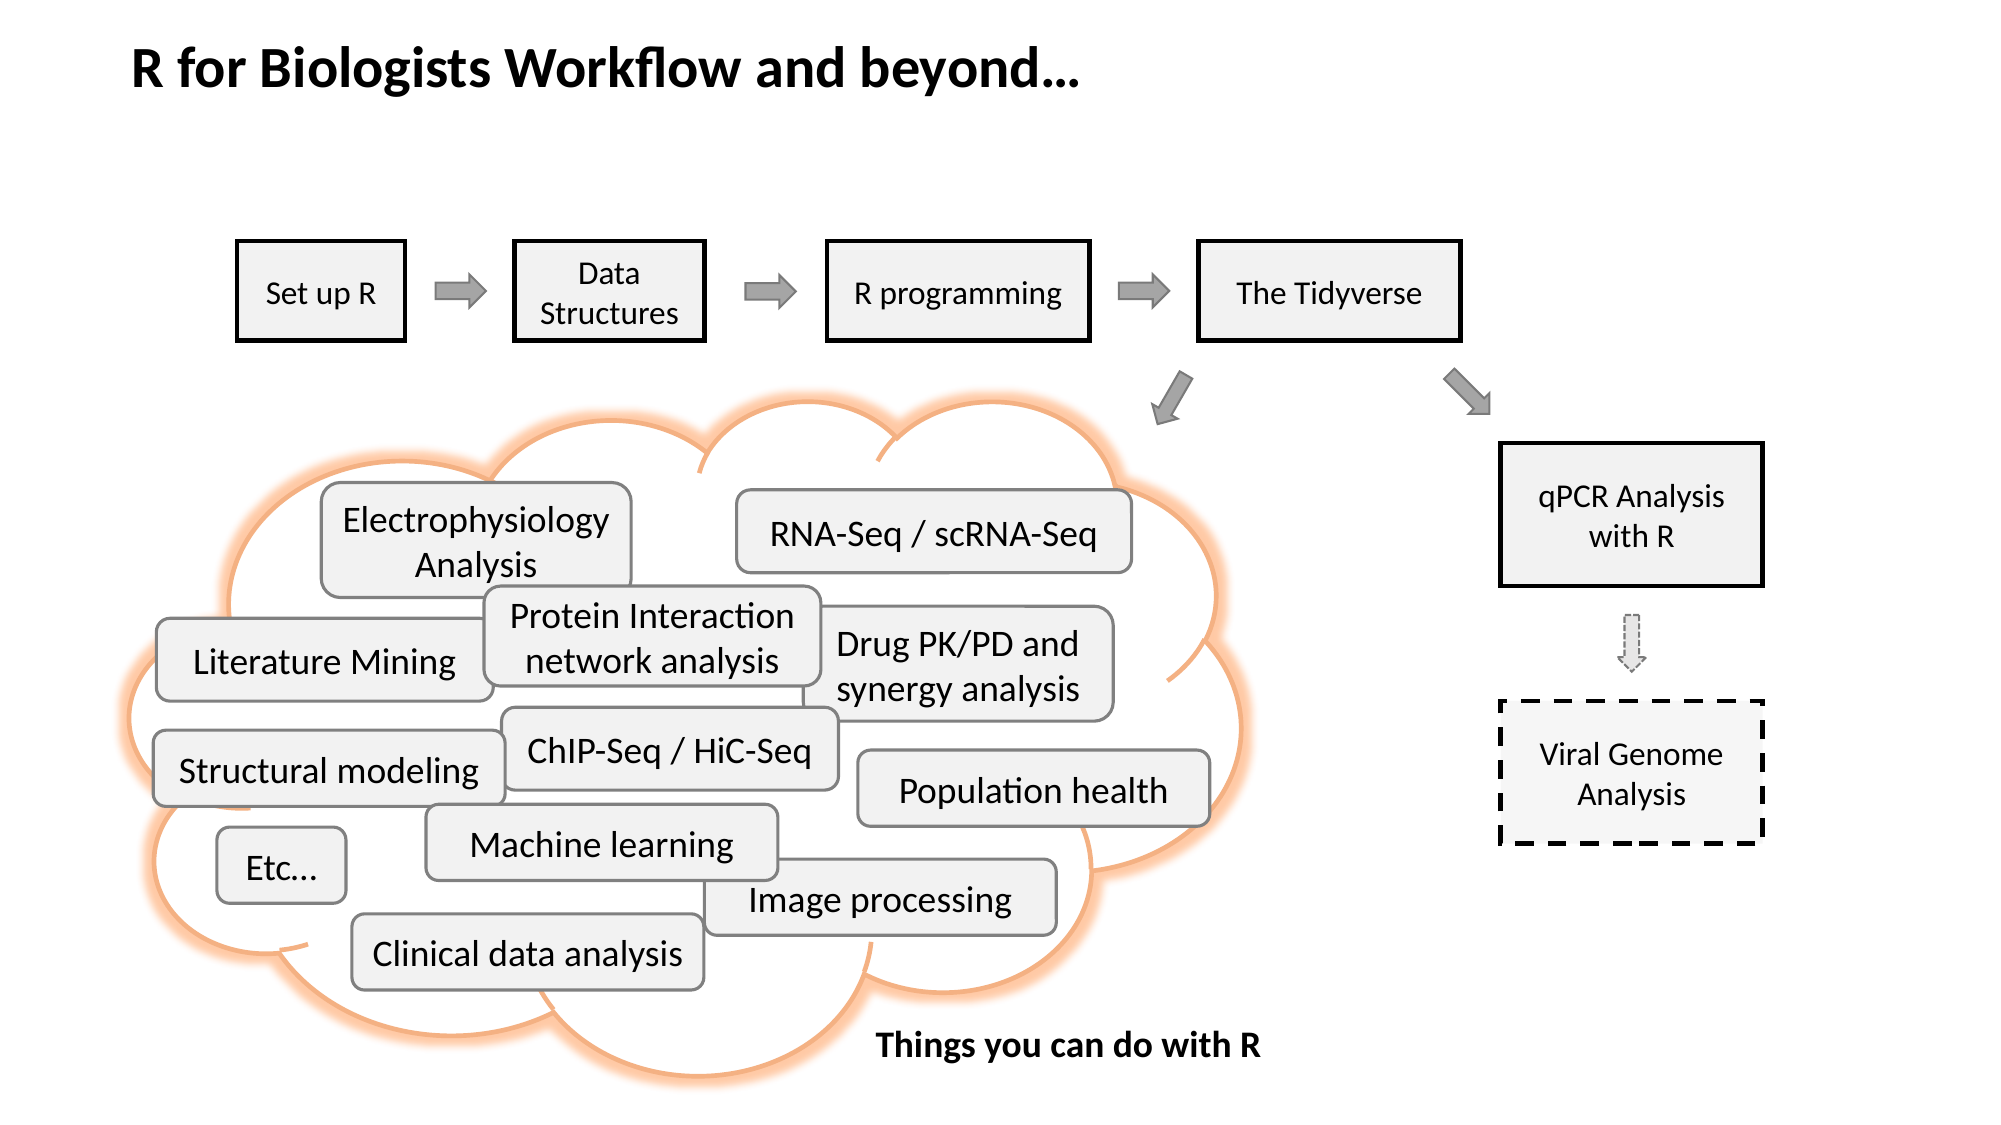

R for Biologists Workflow and beyond…
The Tidyverse
Set up R
R programming
Data Structures

qPCR Analysis with R
Electrophysiology Analysis
RNA-Seq / scRNA-Seq
Protein Interaction network analysis
Drug PK/PD and synergy analysis
Literature Mining

Viral Genome Analysis
ChIP-Seq / HiC-Seq
Structural modeling
Population health
Machine learning
Etc…
Image processing
Clinical data analysis
Things you can do with R